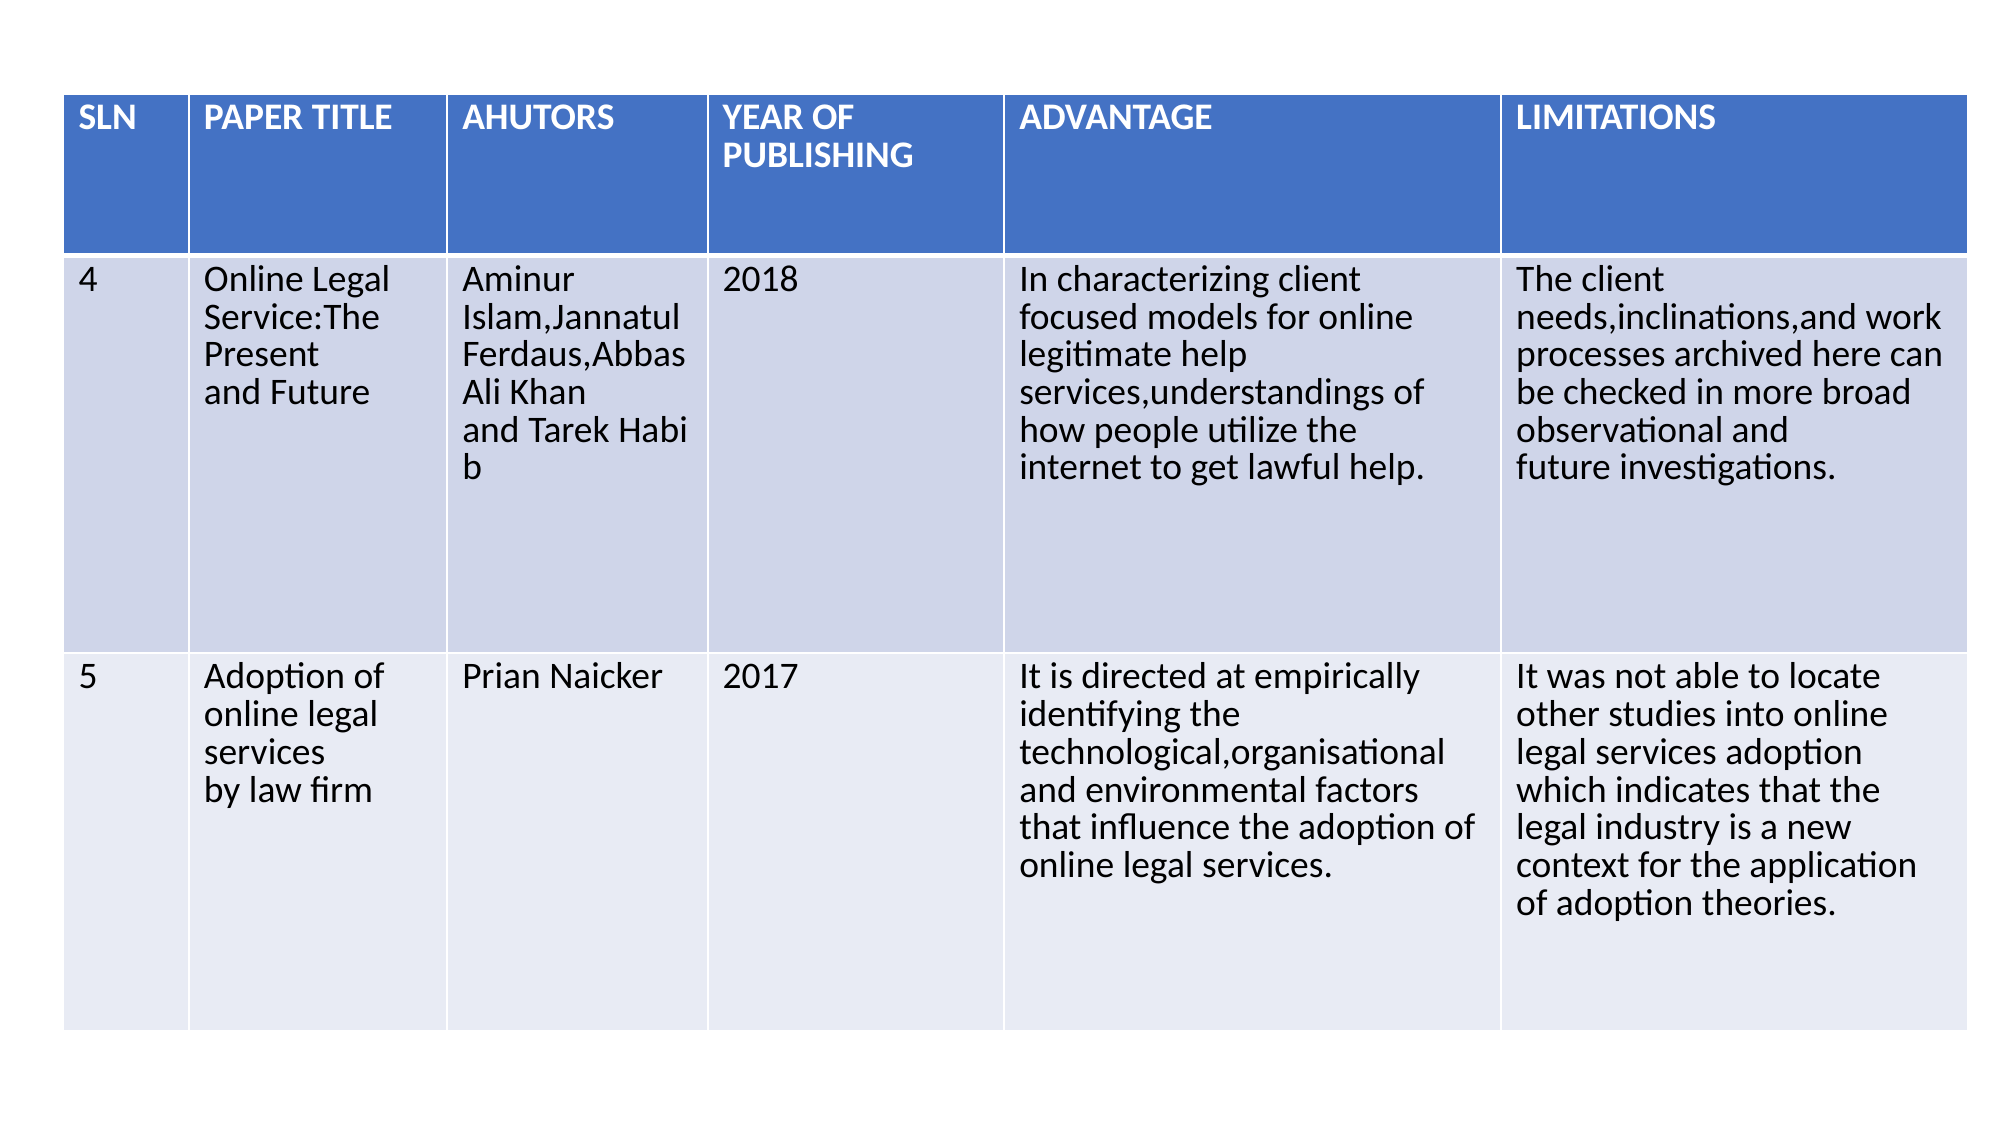

#
| SLN | PAPER TITLE | AHUTORS | YEAR OF PUBLISHING | ADVANTAGE | LIMITATIONS |
| --- | --- | --- | --- | --- | --- |
| 4 | Online Legal Service:The Present and Future | Aminur Islam,Jannatul Ferdaus,Abbas Ali Khan and Tarek Habib | 2018 | In characterizing client focused models for online legitimate help services,understandings of how people utilize the internet to get lawful help. | The client needs,inclinations,and work processes archived here can be checked in more broad observational and future investigations. |
| 5 | Adoption of online legal services by law firm | Prian Naicker | 2017 | It is directed at empirically identifying the technological,organisational and environmental factors that influence the adoption of online legal services. | It was not able to locate other studies into online legal services adoption which indicates that the legal industry is a new context for the application of adoption theories. |